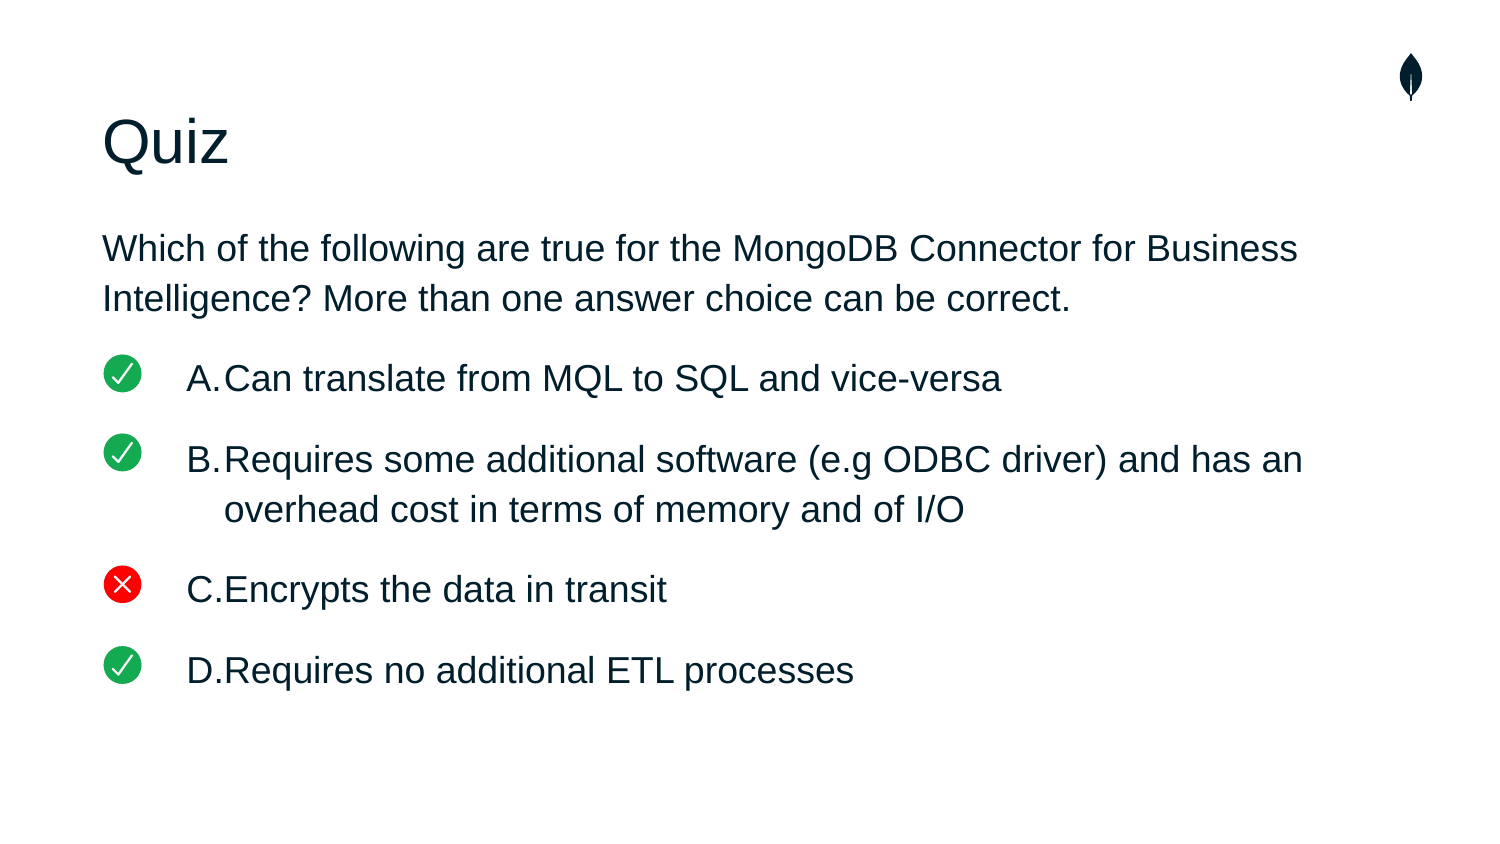

# Quiz
Which of the following are true for the MongoDB Connector for Business Intelligence? More than one answer choice can be correct.
Can translate from MQL to SQL and vice-versa
Requires some additional software (e.g ODBC driver) and has an overhead cost in terms of memory and of I/O
Encrypts the data in transit
Requires no additional ETL processes